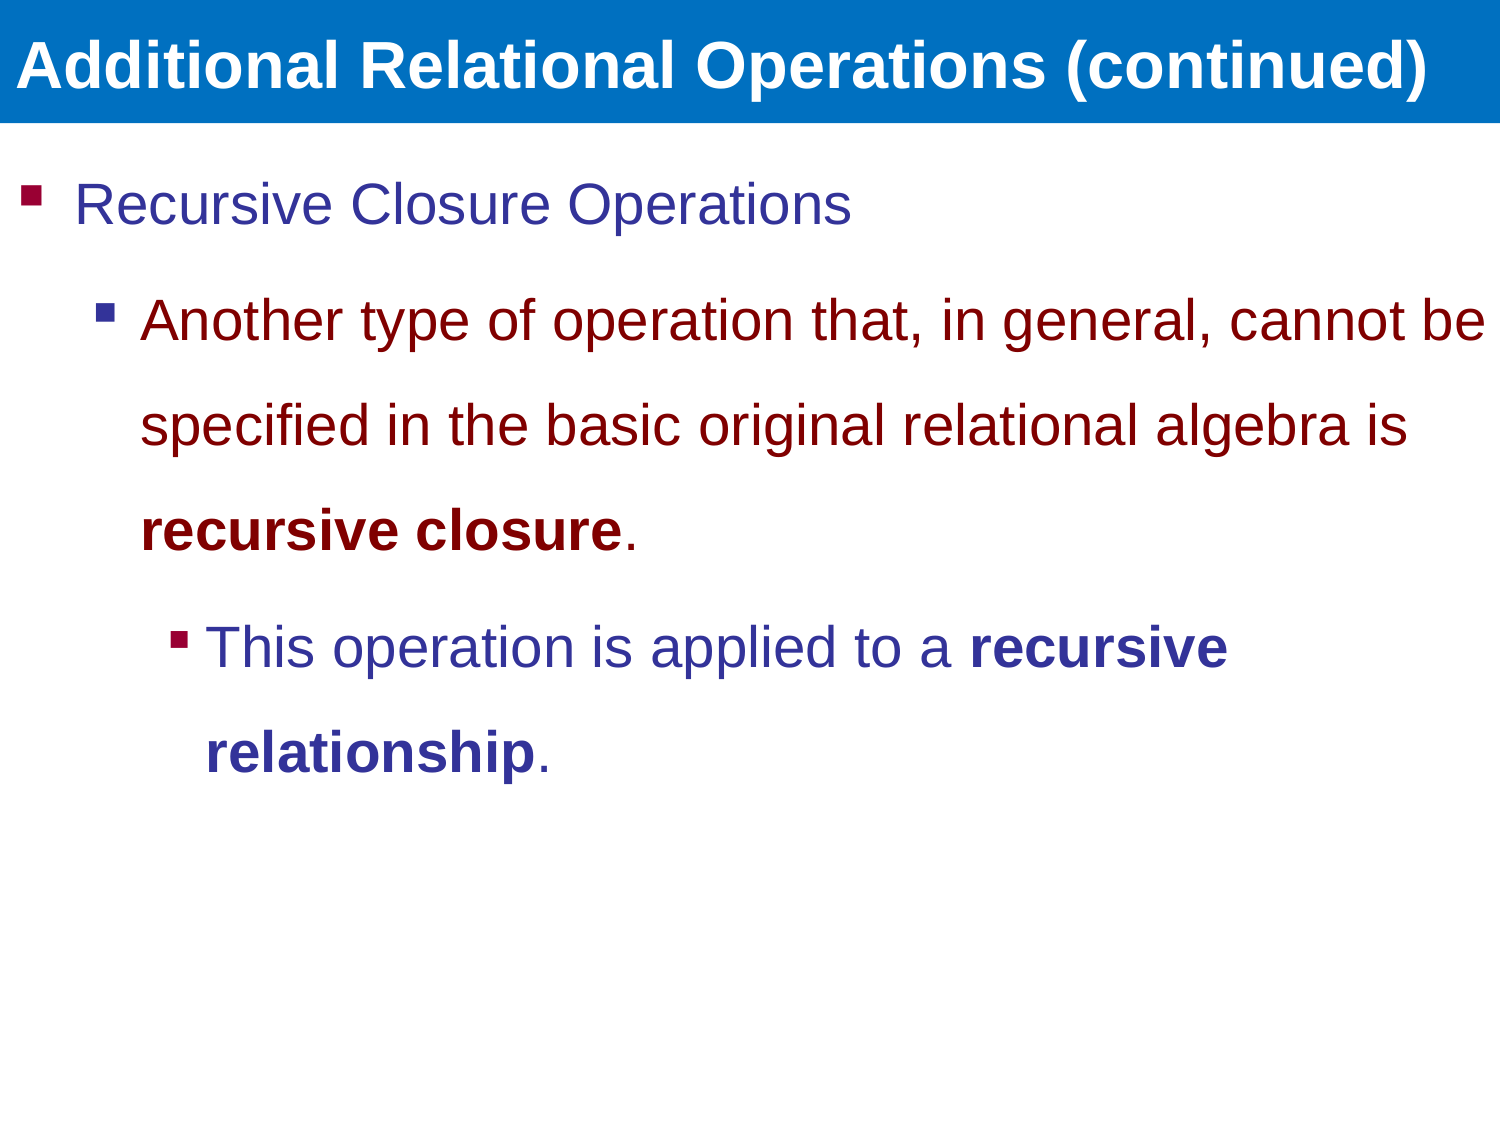

# Additional Relational Operations (continued)
Recursive Closure Operations
Another type of operation that, in general, cannot be specified in the basic original relational algebra is recursive closure.
This operation is applied to a recursive relationship.